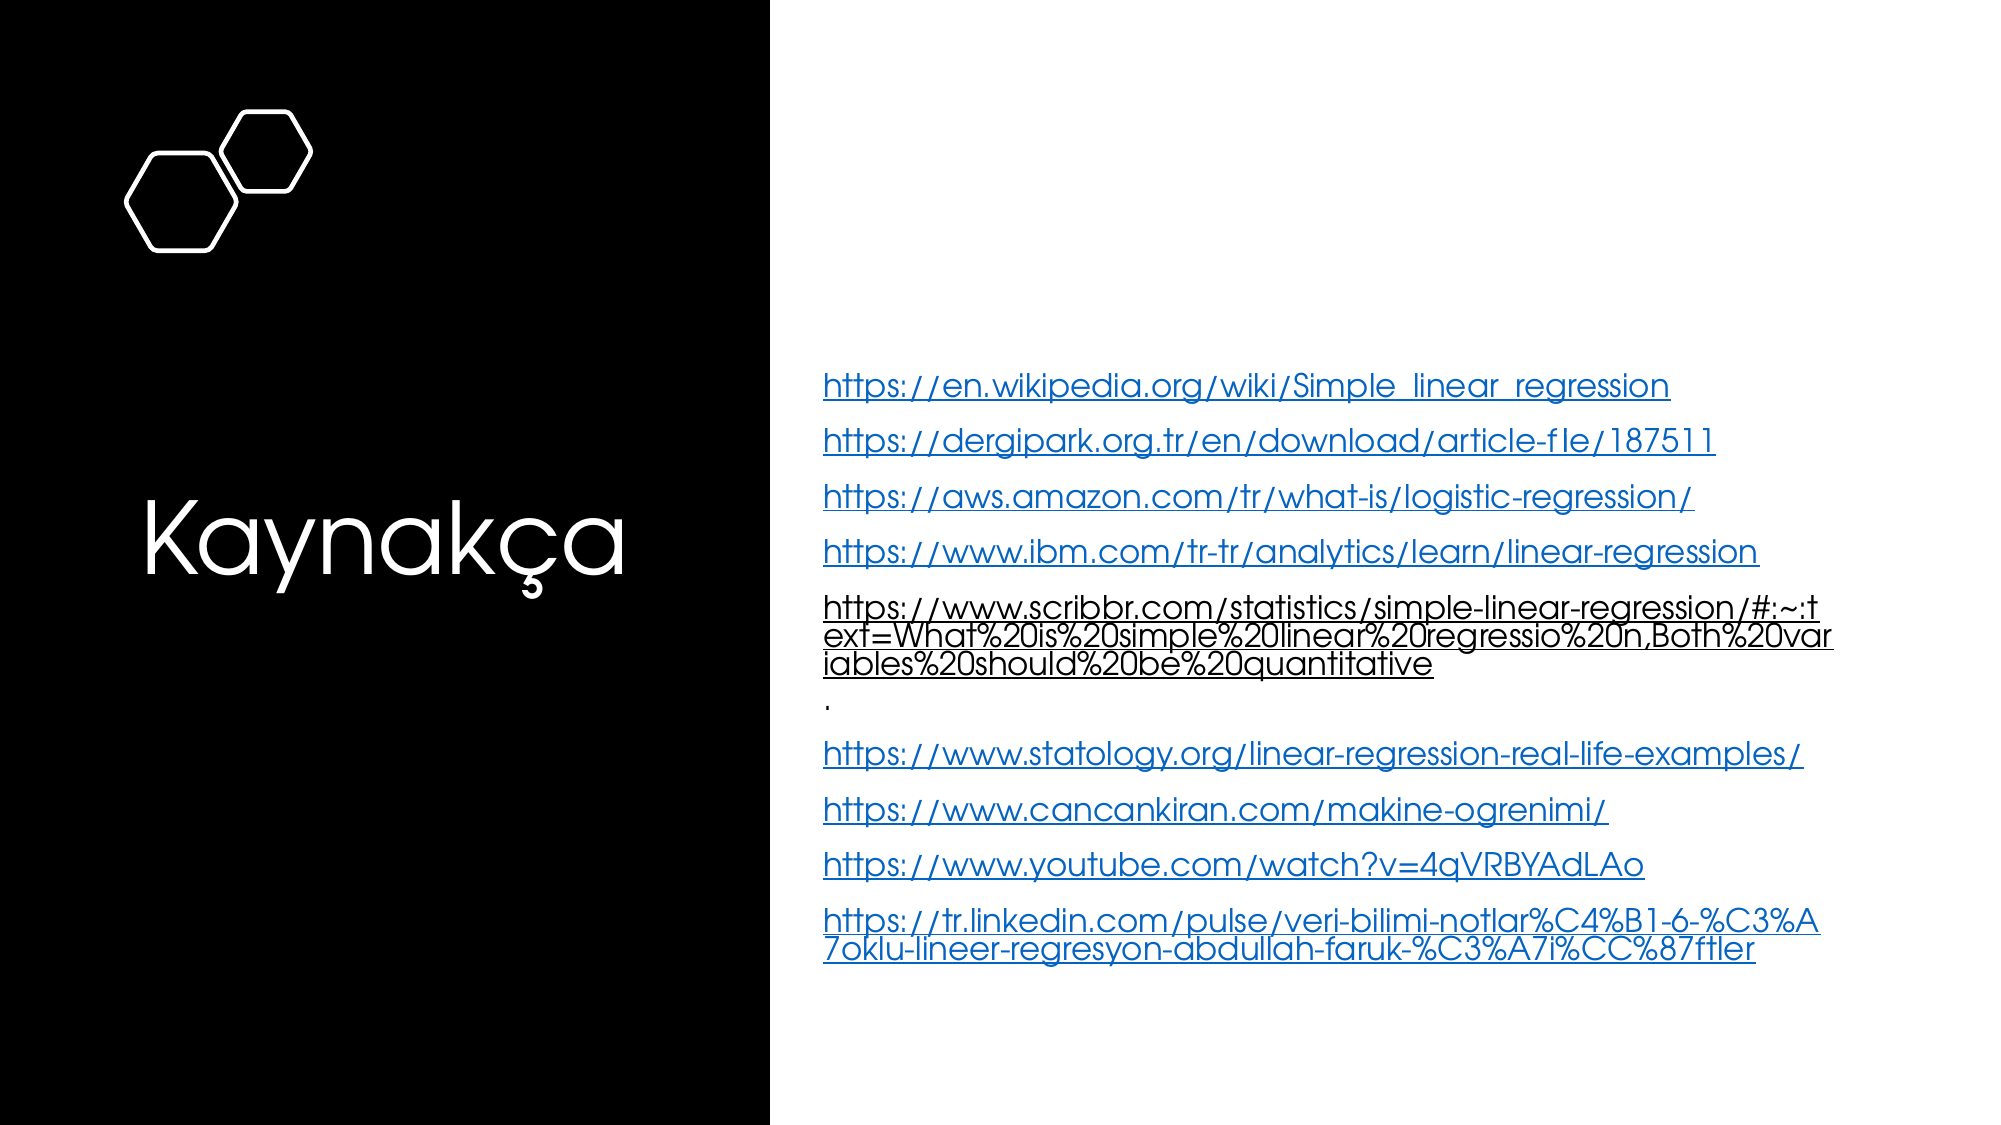

# Kaynakça

https://en.wikipedia.org/wiki/Simple_linear_regression
https://dergipark.org.tr/en/download/article-file/187511
https://aws.amazon.com/tr/what-is/logistic-regression/
https://www.ibm.com/tr-tr/analytics/learn/linear-regression
https://www.scribbr.com/statistics/simple-linear-regression/#:~:text=What%20is%20simple%20linear%20regressio%20n,Both%20variables%20should%20be%20quantitative.
https://www.statology.org/linear-regression-real-life-examples/
https://www.cancankiran.com/makine-ogrenimi/
https://www.youtube.com/watch?v=4qVRBYAdLAo
https://tr.linkedin.com/pulse/veri-bilimi-notlar%C4%B1-6-%C3%A7oklu-lineer-regresyon-abdullah-faruk-%C3%A7i%CC%87ftler